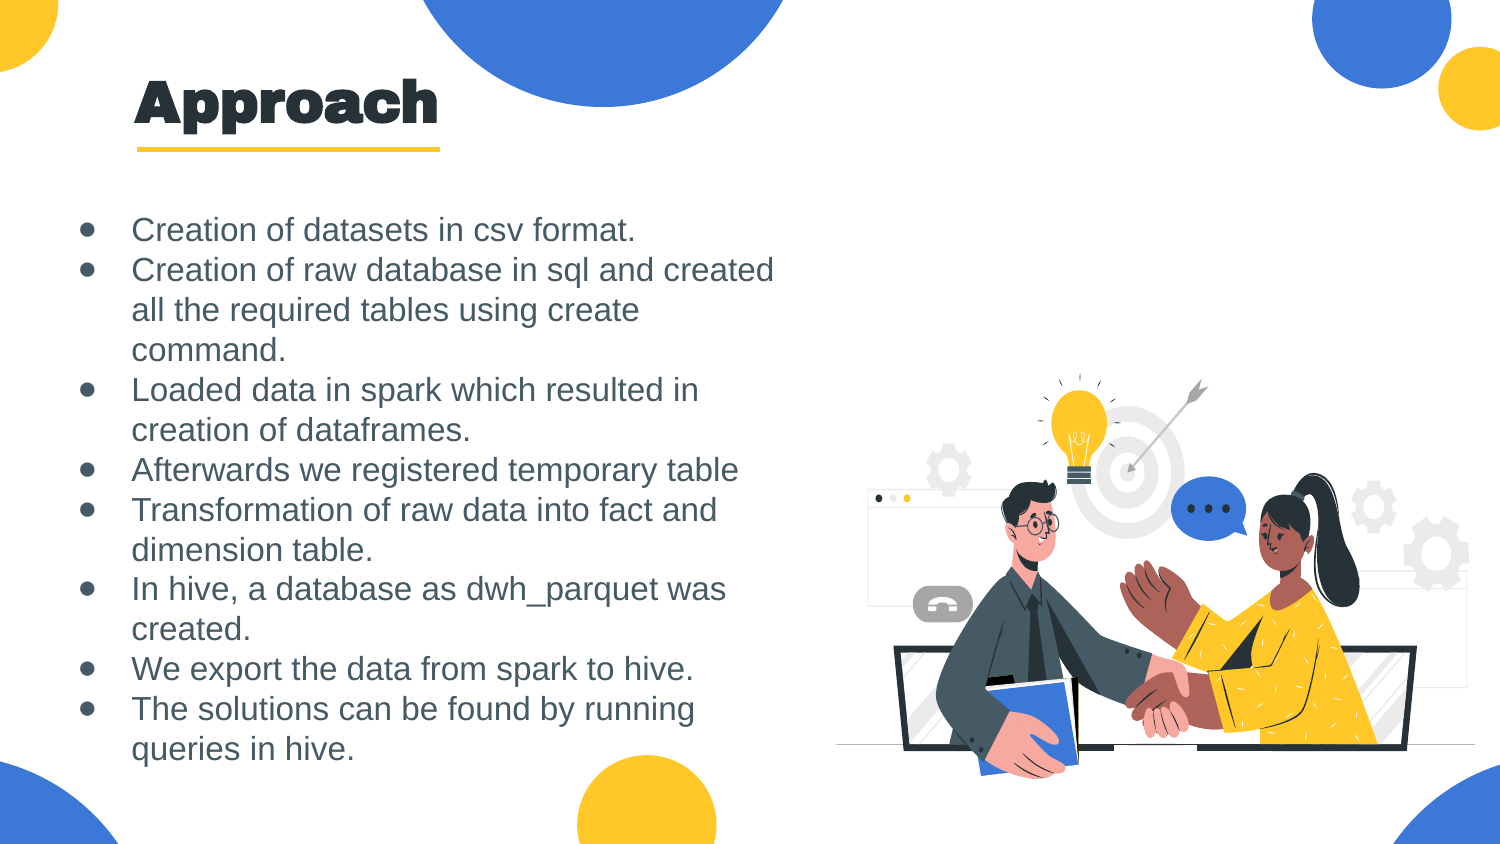

# Approach
Creation of datasets in csv format.
Creation of raw database in sql and created all the required tables using create command.
Loaded data in spark which resulted in creation of dataframes.
Afterwards we registered temporary table
Transformation of raw data into fact and dimension table.
In hive, a database as dwh_parquet was created.
We export the data from spark to hive.
The solutions can be found by running queries in hive.